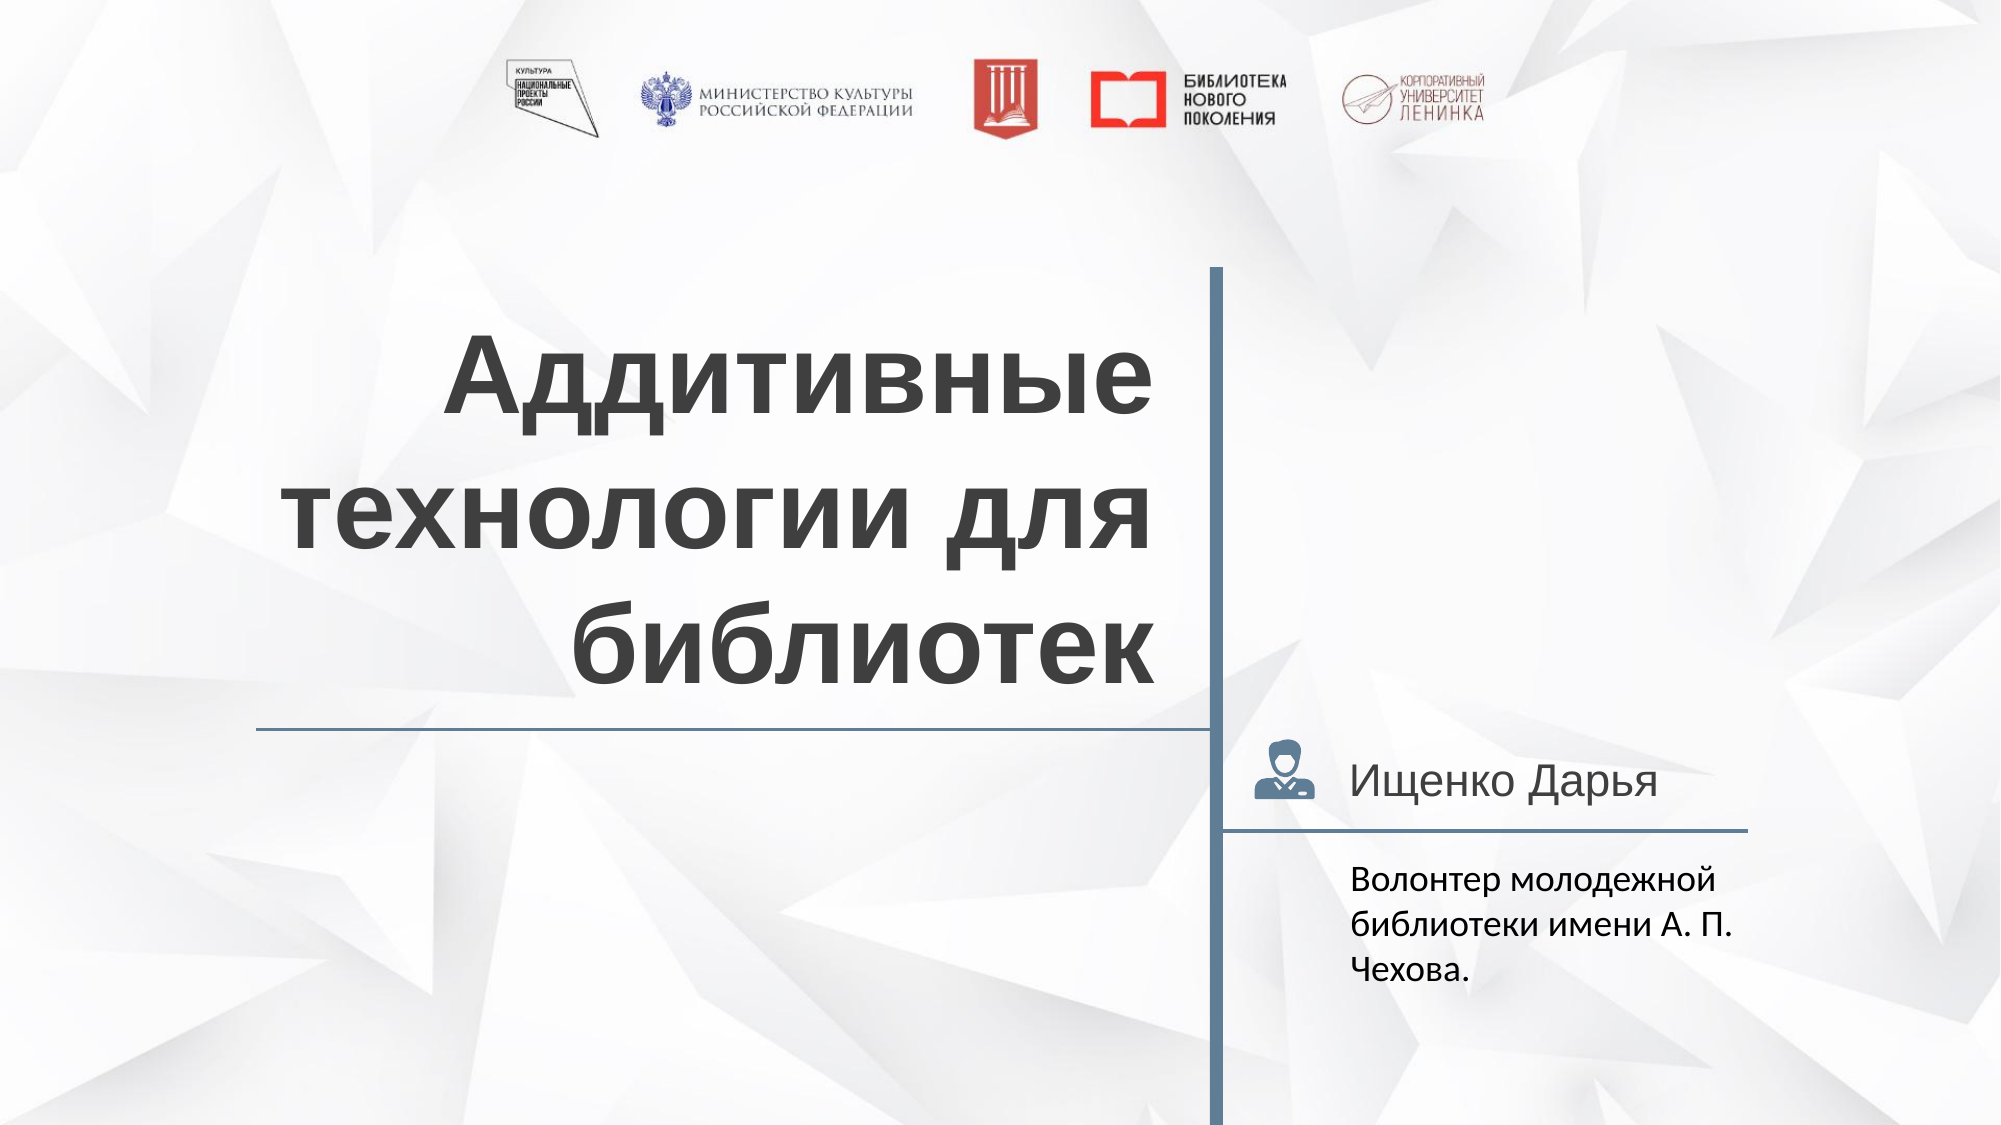

Аддитивные технологии для библиотек

Ищенко Дарья
Волонтер молодежной библиотеки имени А. П. Чехова.